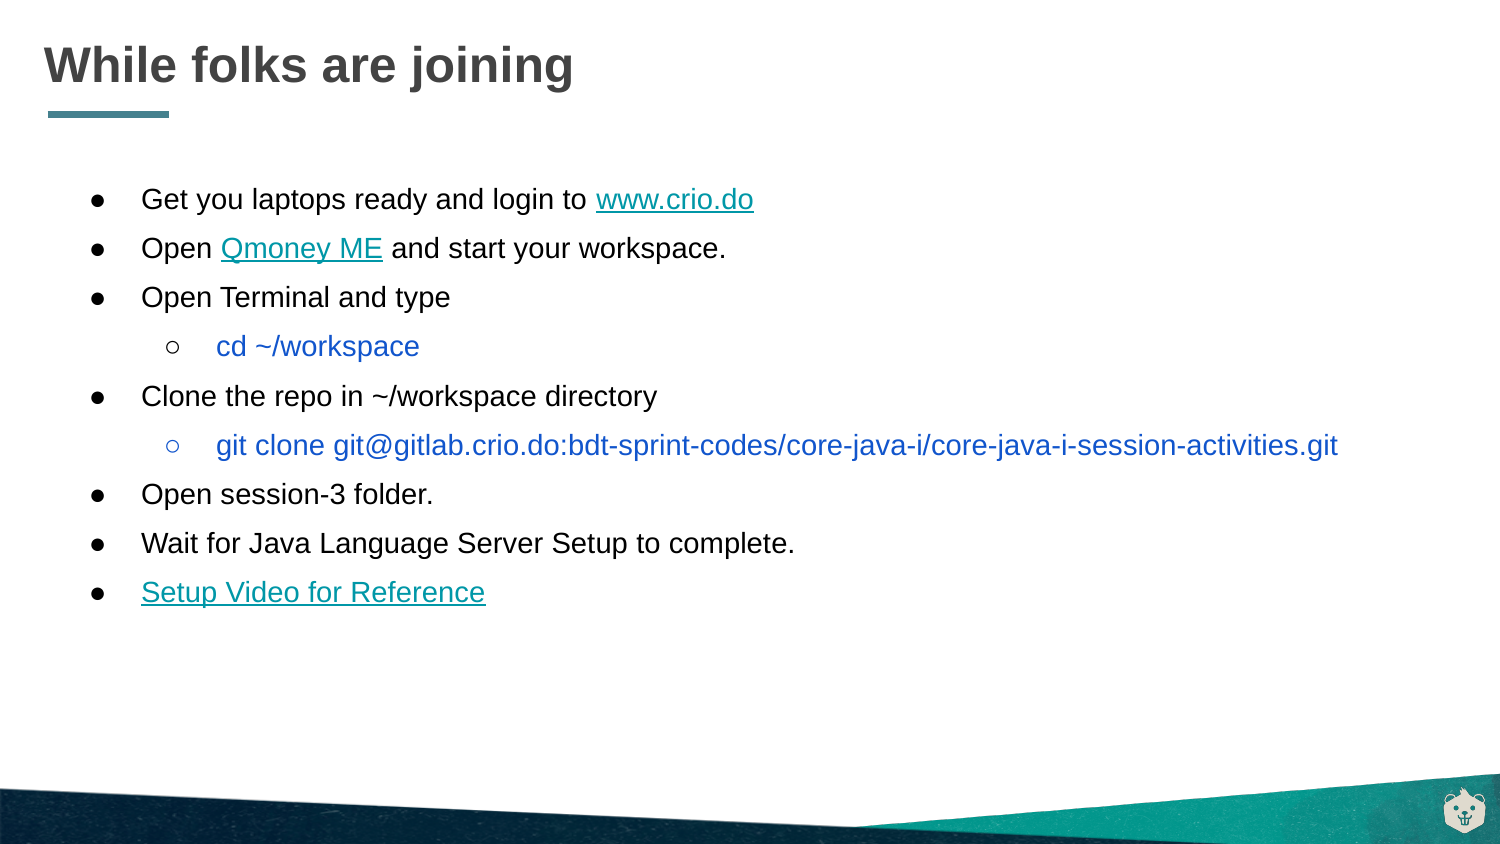

# While folks are joining
Get you laptops ready and login to www.crio.do
Open Qmoney ME and start your workspace.
Open Terminal and type
cd ~/workspace
Clone the repo in ~/workspace directory
git clone git@gitlab.crio.do:bdt-sprint-codes/core-java-i/core-java-i-session-activities.git
Open session-3 folder.
Wait for Java Language Server Setup to complete.
Setup Video for Reference